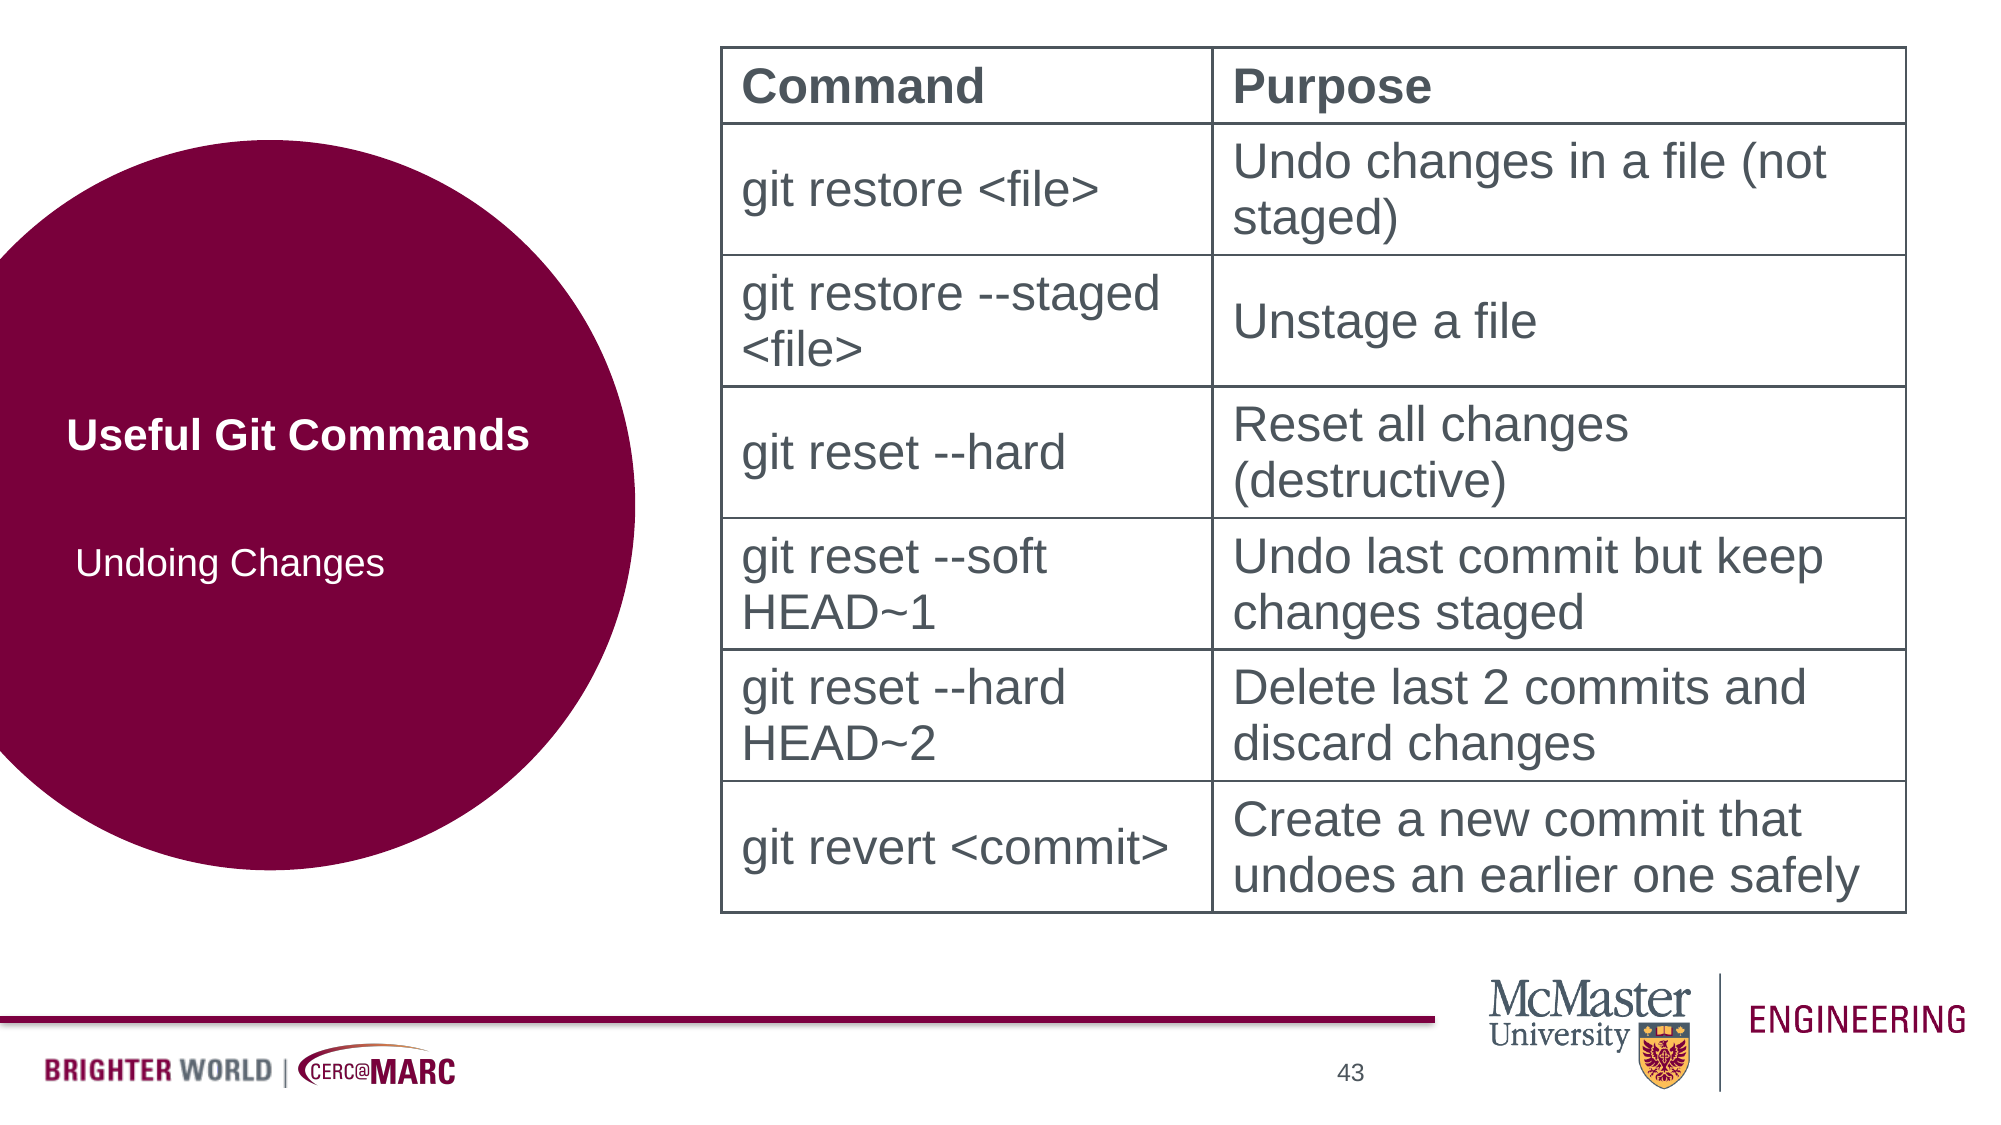

| Command | Purpose |
| --- | --- |
| git restore <file> | Undo changes in a file (not staged) |
| git restore --staged <file> | Unstage a file |
| git reset --hard | Reset all changes (destructive) |
| git reset --soft HEAD~1 | Undo last commit but keep changes staged |
| git reset --hard HEAD~2 | Delete last 2 commits and discard changes |
| git revert <commit> | Create a new commit that undoes an earlier one safely |
# Useful Git Commands
Undoing Changes
43